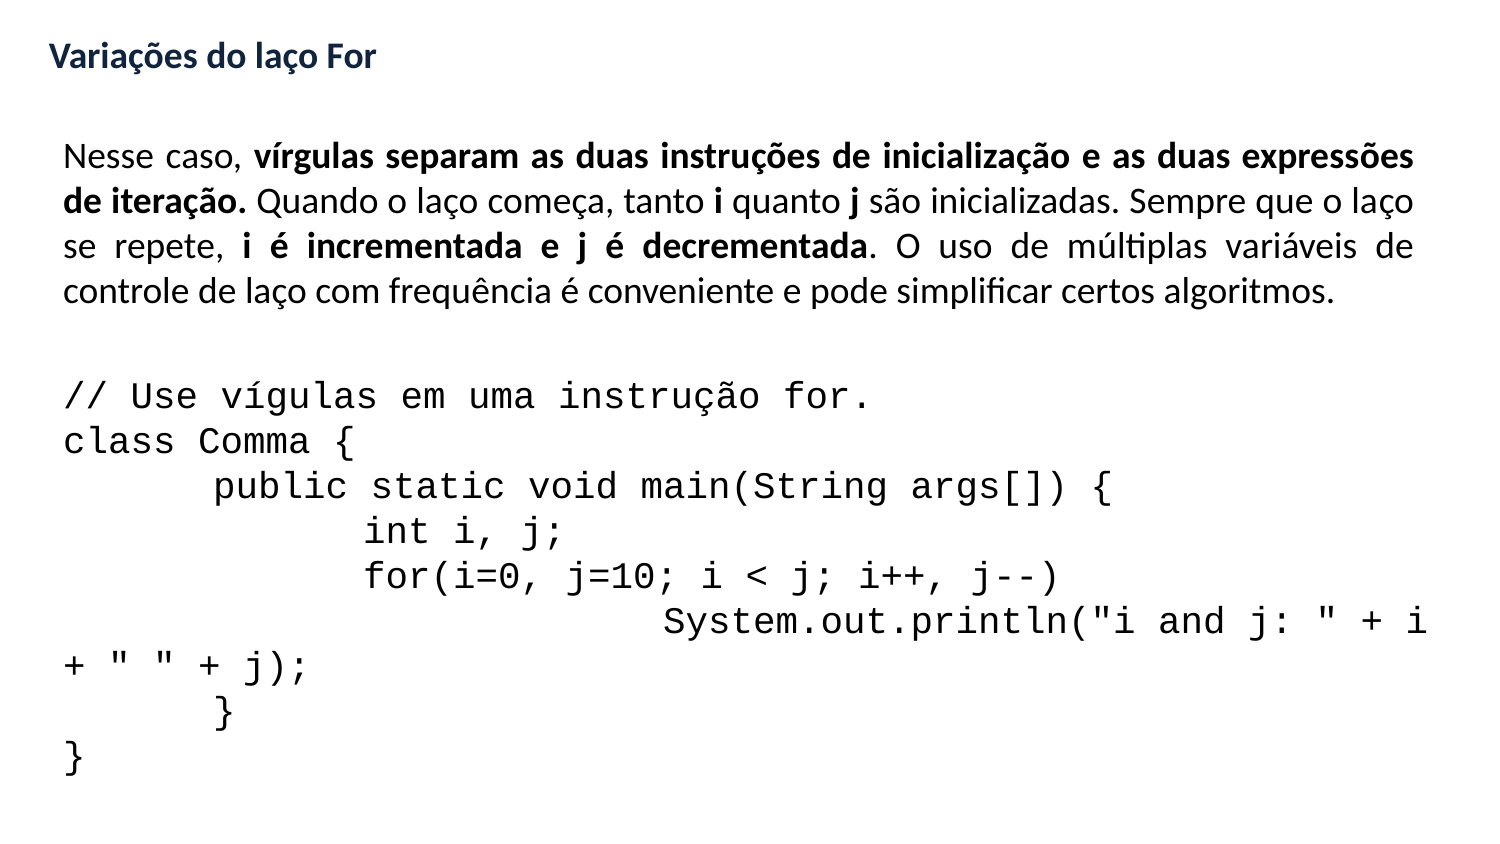

Variações do laço For
Nesse caso, vírgulas separam as duas instruções de inicialização e as duas expressões de iteração. Quando o laço começa, tanto i quanto j são inicializadas. Sempre que o laço se repete, i é incrementada e j é decrementada. O uso de múltiplas variáveis de controle de laço com frequência é conveniente e pode simplificar certos algoritmos.
// Use vígulas em uma instrução for.
class Comma {
	public static void main(String args[]) {
		int i, j;
		for(i=0, j=10; i < j; i++, j--)
				System.out.println("i and j: " + i + " " + j);
	}
}